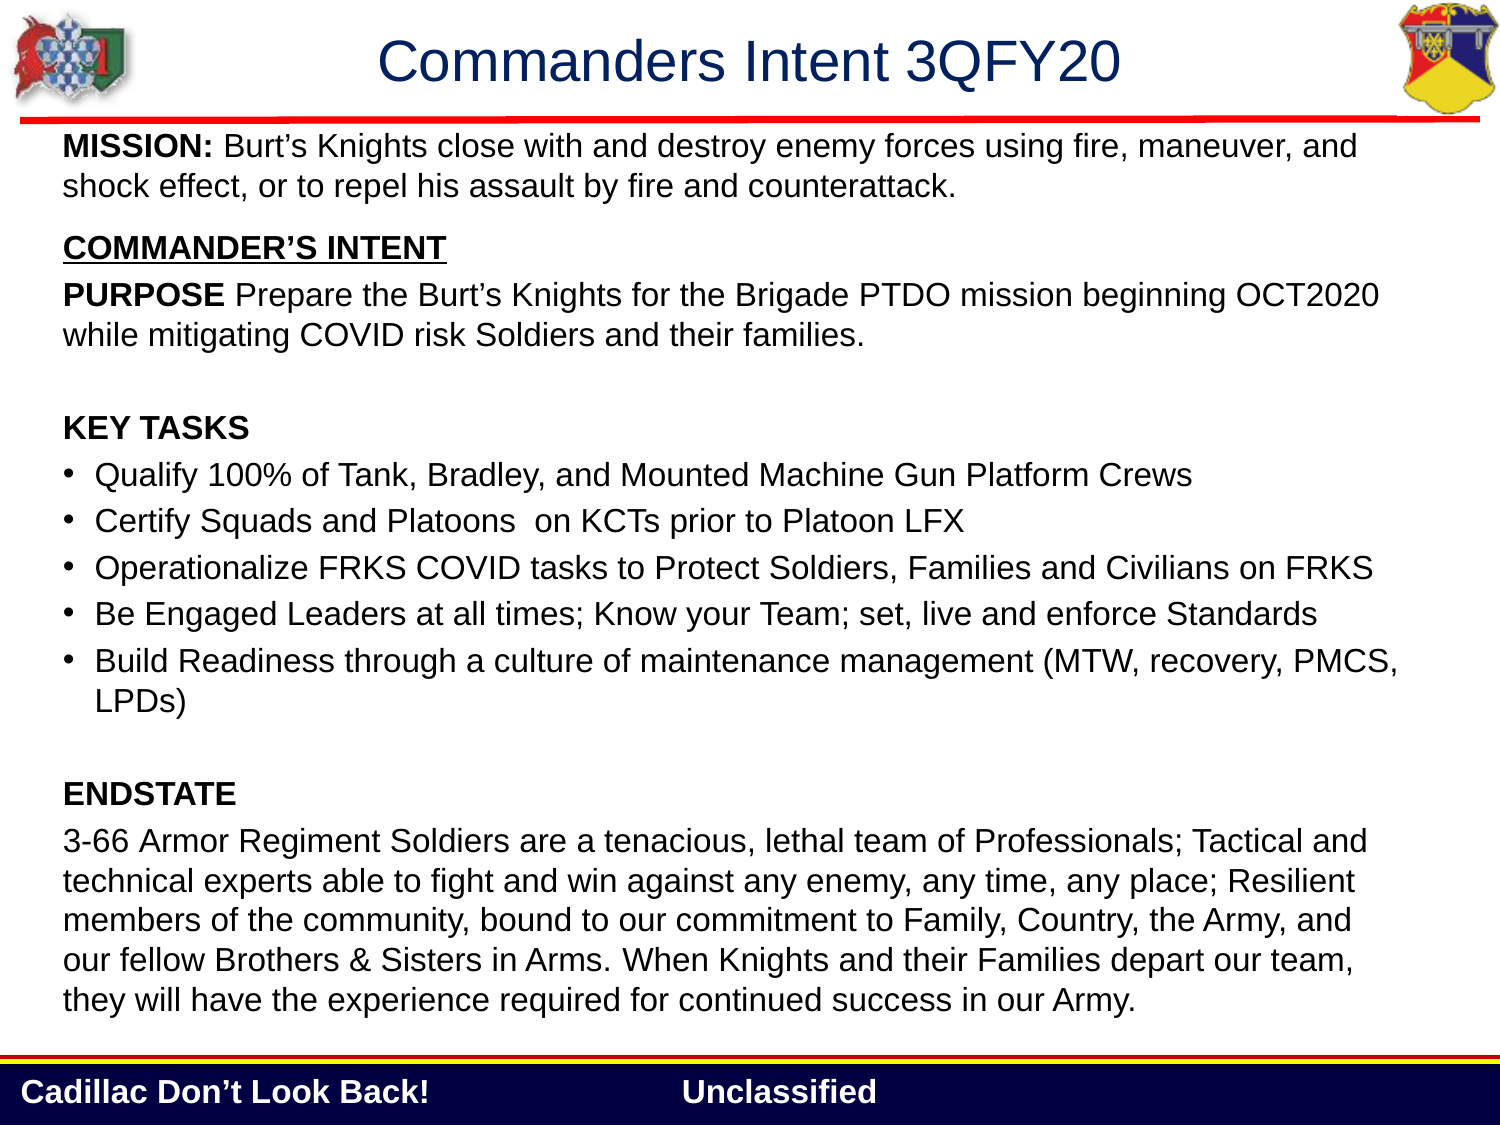

# Commanders Intent 3QFY20
MISSION: Burt’s Knights close with and destroy enemy forces using fire, maneuver, and shock effect, or to repel his assault by fire and counterattack.
COMMANDER’S INTENT
PURPOSE Prepare the Burt’s Knights for the Brigade PTDO mission beginning OCT2020 while mitigating COVID risk Soldiers and their families.

KEY TASKS
Qualify 100% of Tank, Bradley, and Mounted Machine Gun Platform Crews
Certify Squads and Platoons  on KCTs prior to Platoon LFX
Operationalize FRKS COVID tasks to Protect Soldiers, Families and Civilians on FRKS
Be Engaged Leaders at all times; Know your Team; set, live and enforce Standards
Build Readiness through a culture of maintenance management (MTW, recovery, PMCS, LPDs)

ENDSTATE
3-66 Armor Regiment Soldiers are a tenacious, lethal team of Professionals; Tactical and technical experts able to fight and win against any enemy, any time, any place; Resilient members of the community, bound to our commitment to Family, Country, the Army, and our fellow Brothers & Sisters in Arms. When Knights and their Families depart our team, they will have the experience required for continued success in our Army.